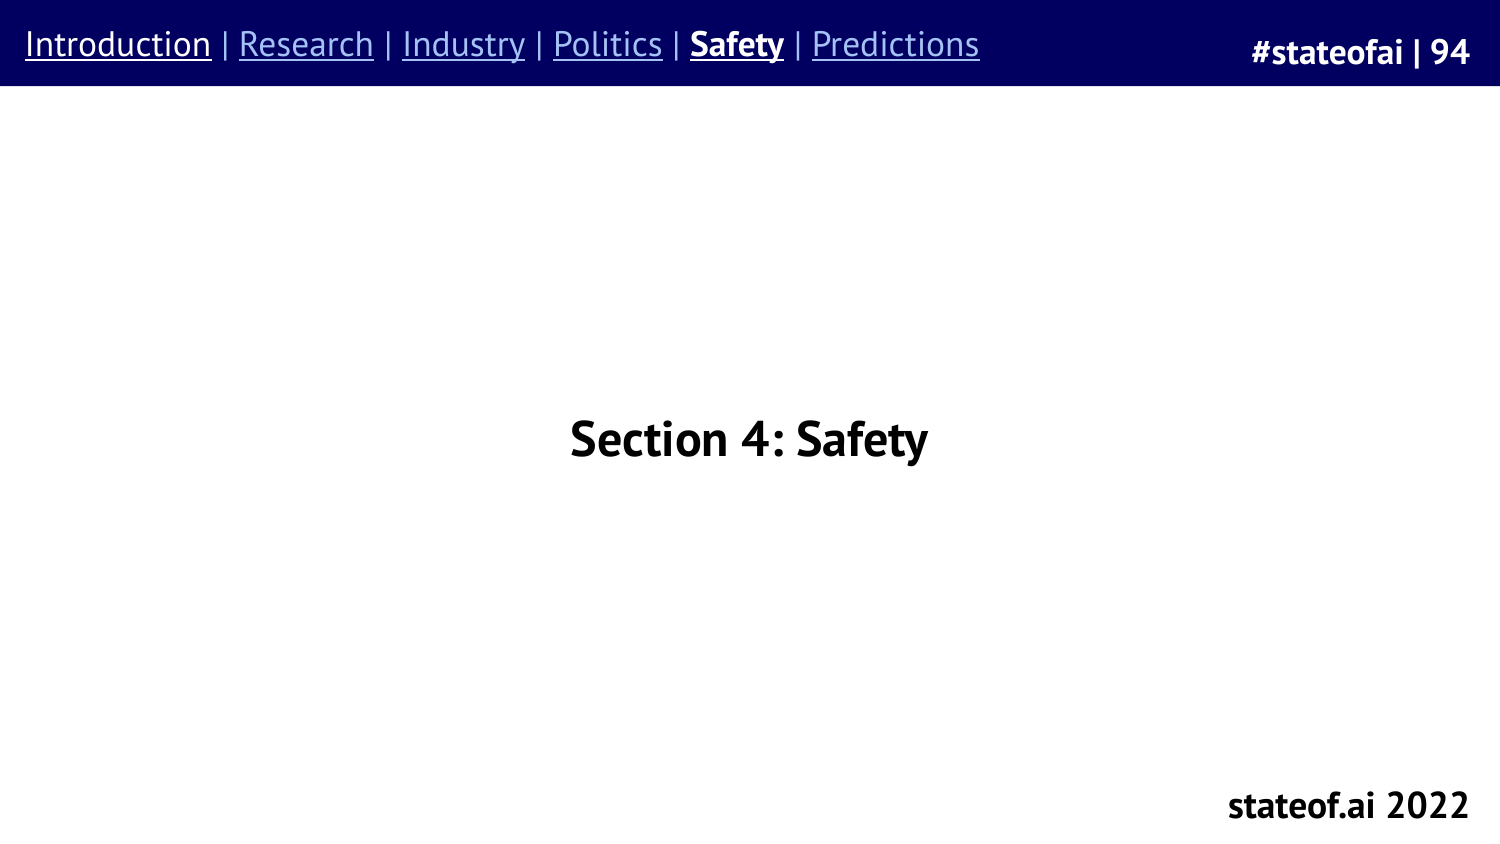

Introduction | Research | Industry | Politics | Safety | Predictions

#stateofai | 94
Section 4: Safety
stateof.ai 2022